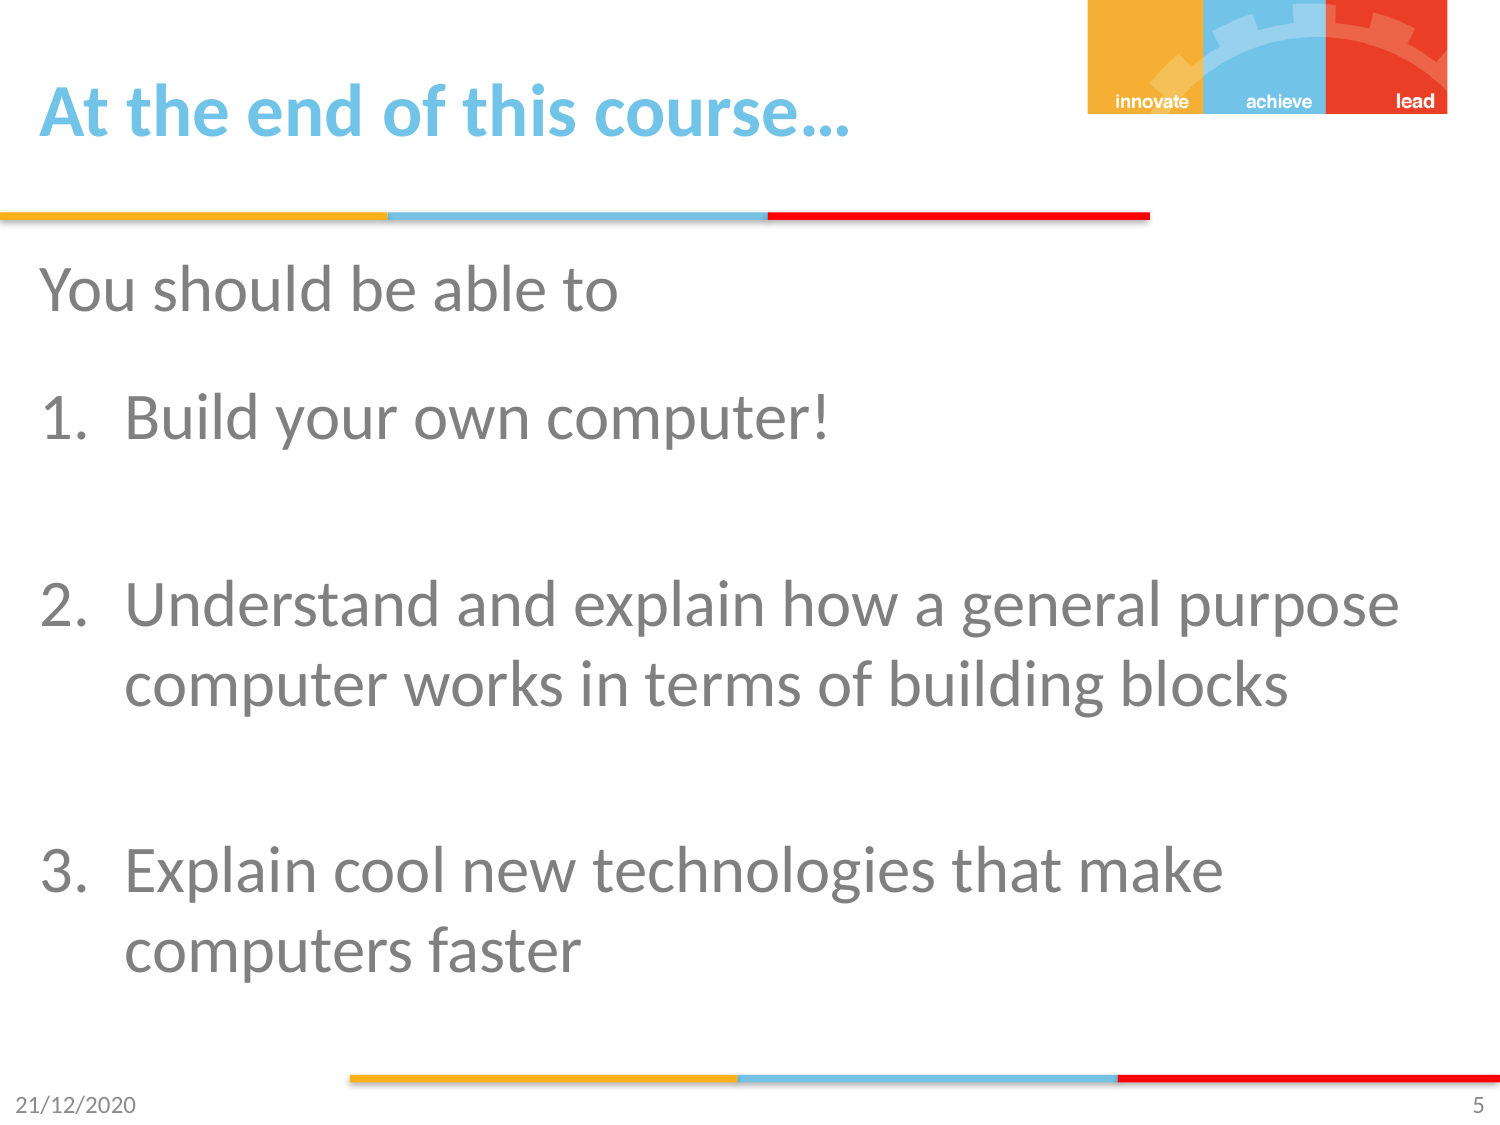

# At the end of this course…
You should be able to

Build your own computer!

Understand and explain how a general purpose computer works in terms of building blocks

Explain cool new technologies that make computers faster
21/12/2020
5